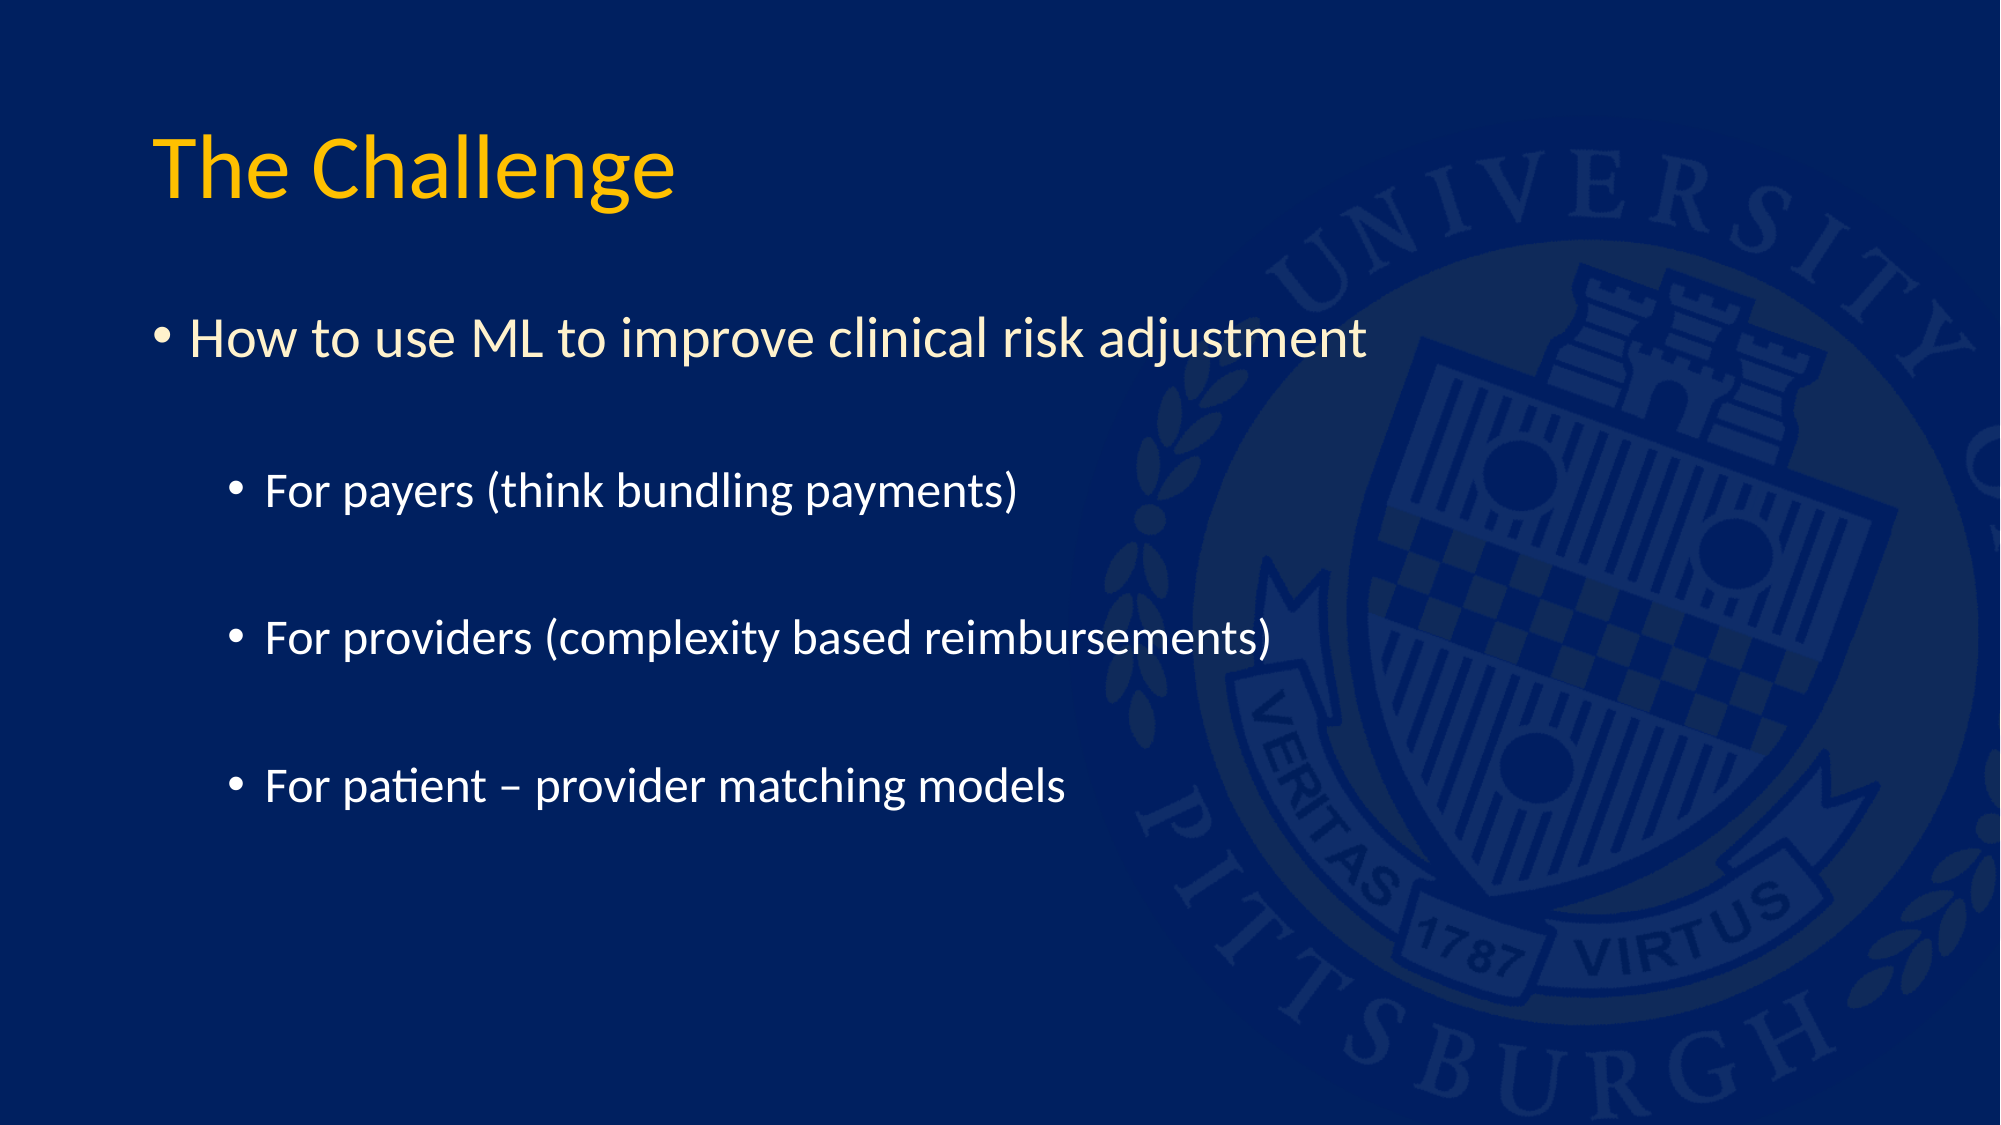

# The Challenge
How to use ML to improve clinical risk adjustment

For payers (think bundling payments)

For providers (complexity based reimbursements)

For patient – provider matching models